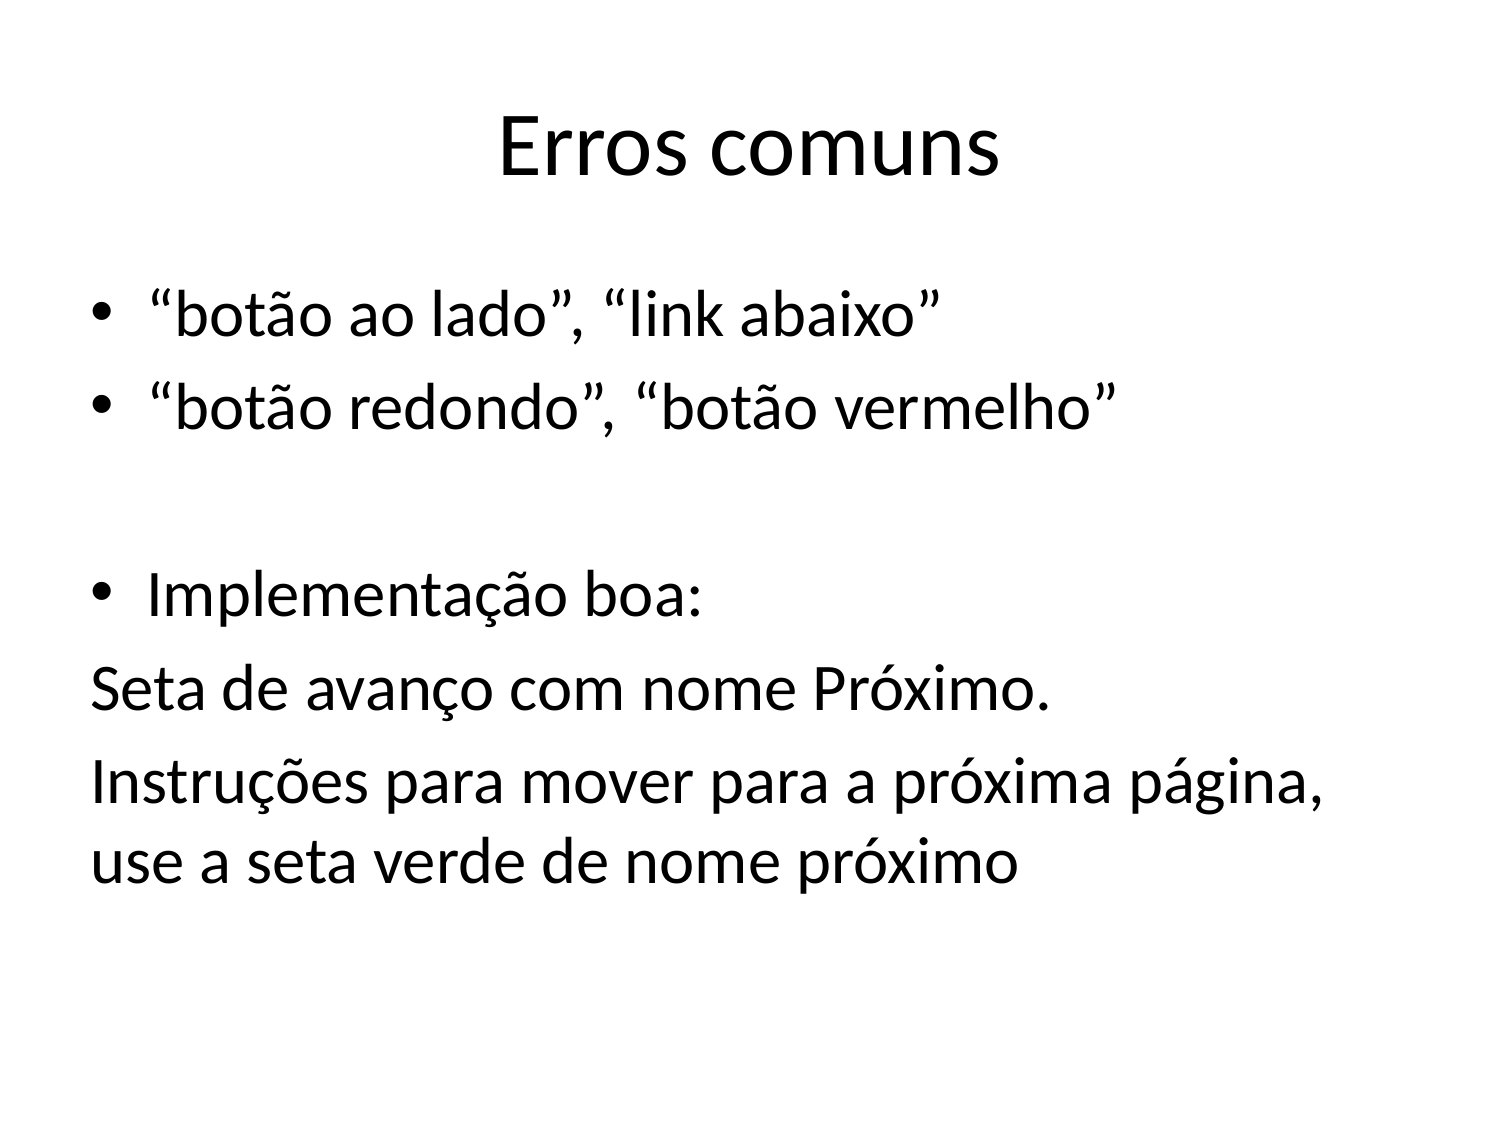

# Erros comuns
“botão ao lado”, “link abaixo”
“botão redondo”, “botão vermelho”

Implementação boa:
Seta de avanço com nome Próximo.
Instruções para mover para a próxima página, use a seta verde de nome próximo